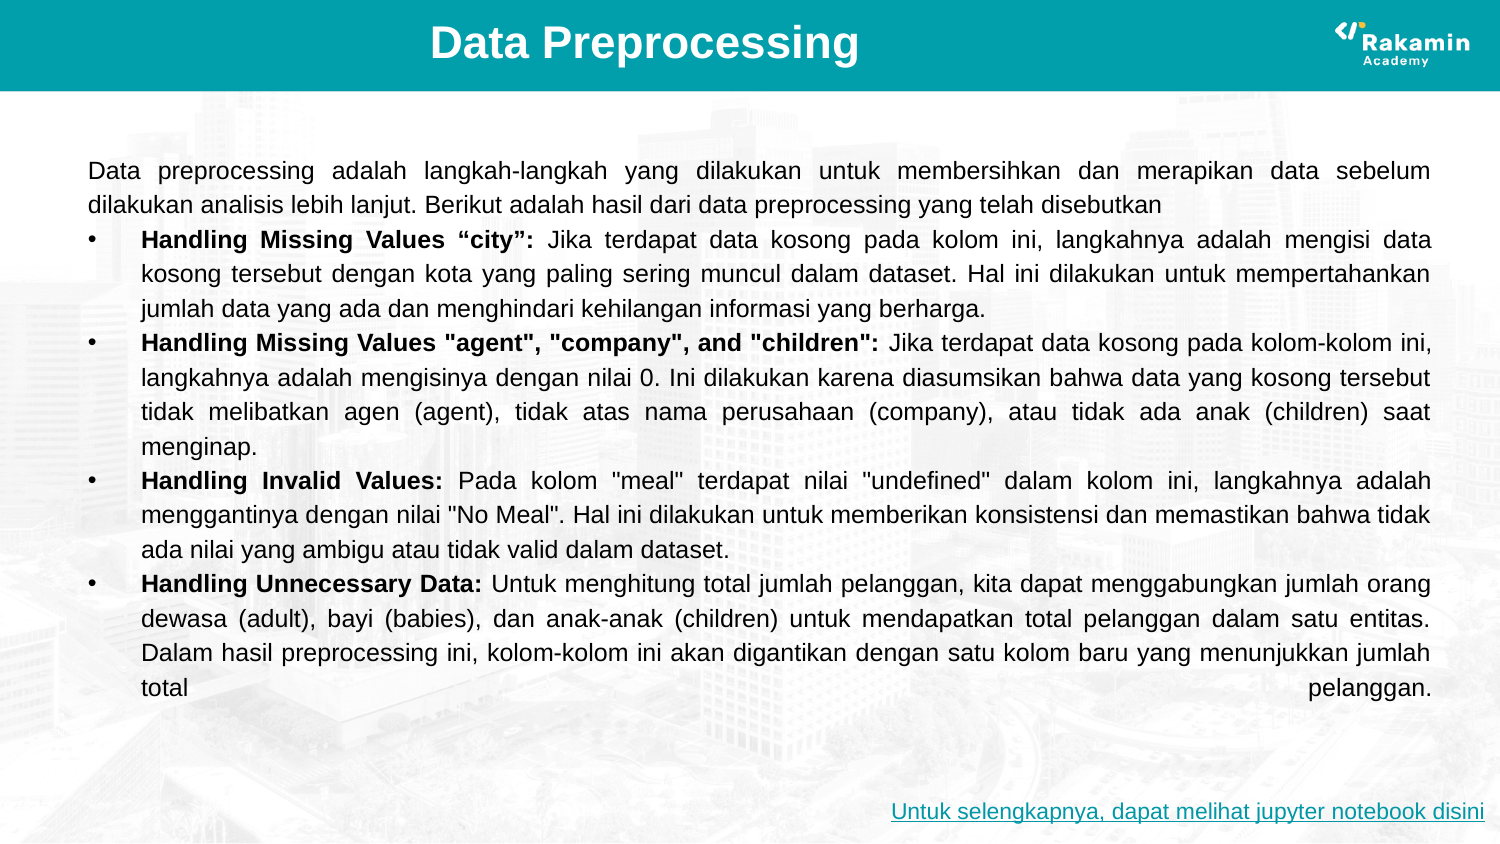

# Data Preprocessing
Data preprocessing adalah langkah-langkah yang dilakukan untuk membersihkan dan merapikan data sebelum dilakukan analisis lebih lanjut. Berikut adalah hasil dari data preprocessing yang telah disebutkan
Handling Missing Values “city”: Jika terdapat data kosong pada kolom ini, langkahnya adalah mengisi data kosong tersebut dengan kota yang paling sering muncul dalam dataset. Hal ini dilakukan untuk mempertahankan jumlah data yang ada dan menghindari kehilangan informasi yang berharga.
Handling Missing Values "agent", "company", and "children": Jika terdapat data kosong pada kolom-kolom ini, langkahnya adalah mengisinya dengan nilai 0. Ini dilakukan karena diasumsikan bahwa data yang kosong tersebut tidak melibatkan agen (agent), tidak atas nama perusahaan (company), atau tidak ada anak (children) saat menginap.
Handling Invalid Values: Pada kolom "meal" terdapat nilai "undefined" dalam kolom ini, langkahnya adalah menggantinya dengan nilai "No Meal". Hal ini dilakukan untuk memberikan konsistensi dan memastikan bahwa tidak ada nilai yang ambigu atau tidak valid dalam dataset.
Handling Unnecessary Data: Untuk menghitung total jumlah pelanggan, kita dapat menggabungkan jumlah orang dewasa (adult), bayi (babies), dan anak-anak (children) untuk mendapatkan total pelanggan dalam satu entitas. Dalam hasil preprocessing ini, kolom-kolom ini akan digantikan dengan satu kolom baru yang menunjukkan jumlah total pelanggan.

Untuk selengkapnya, dapat melihat jupyter notebook disini